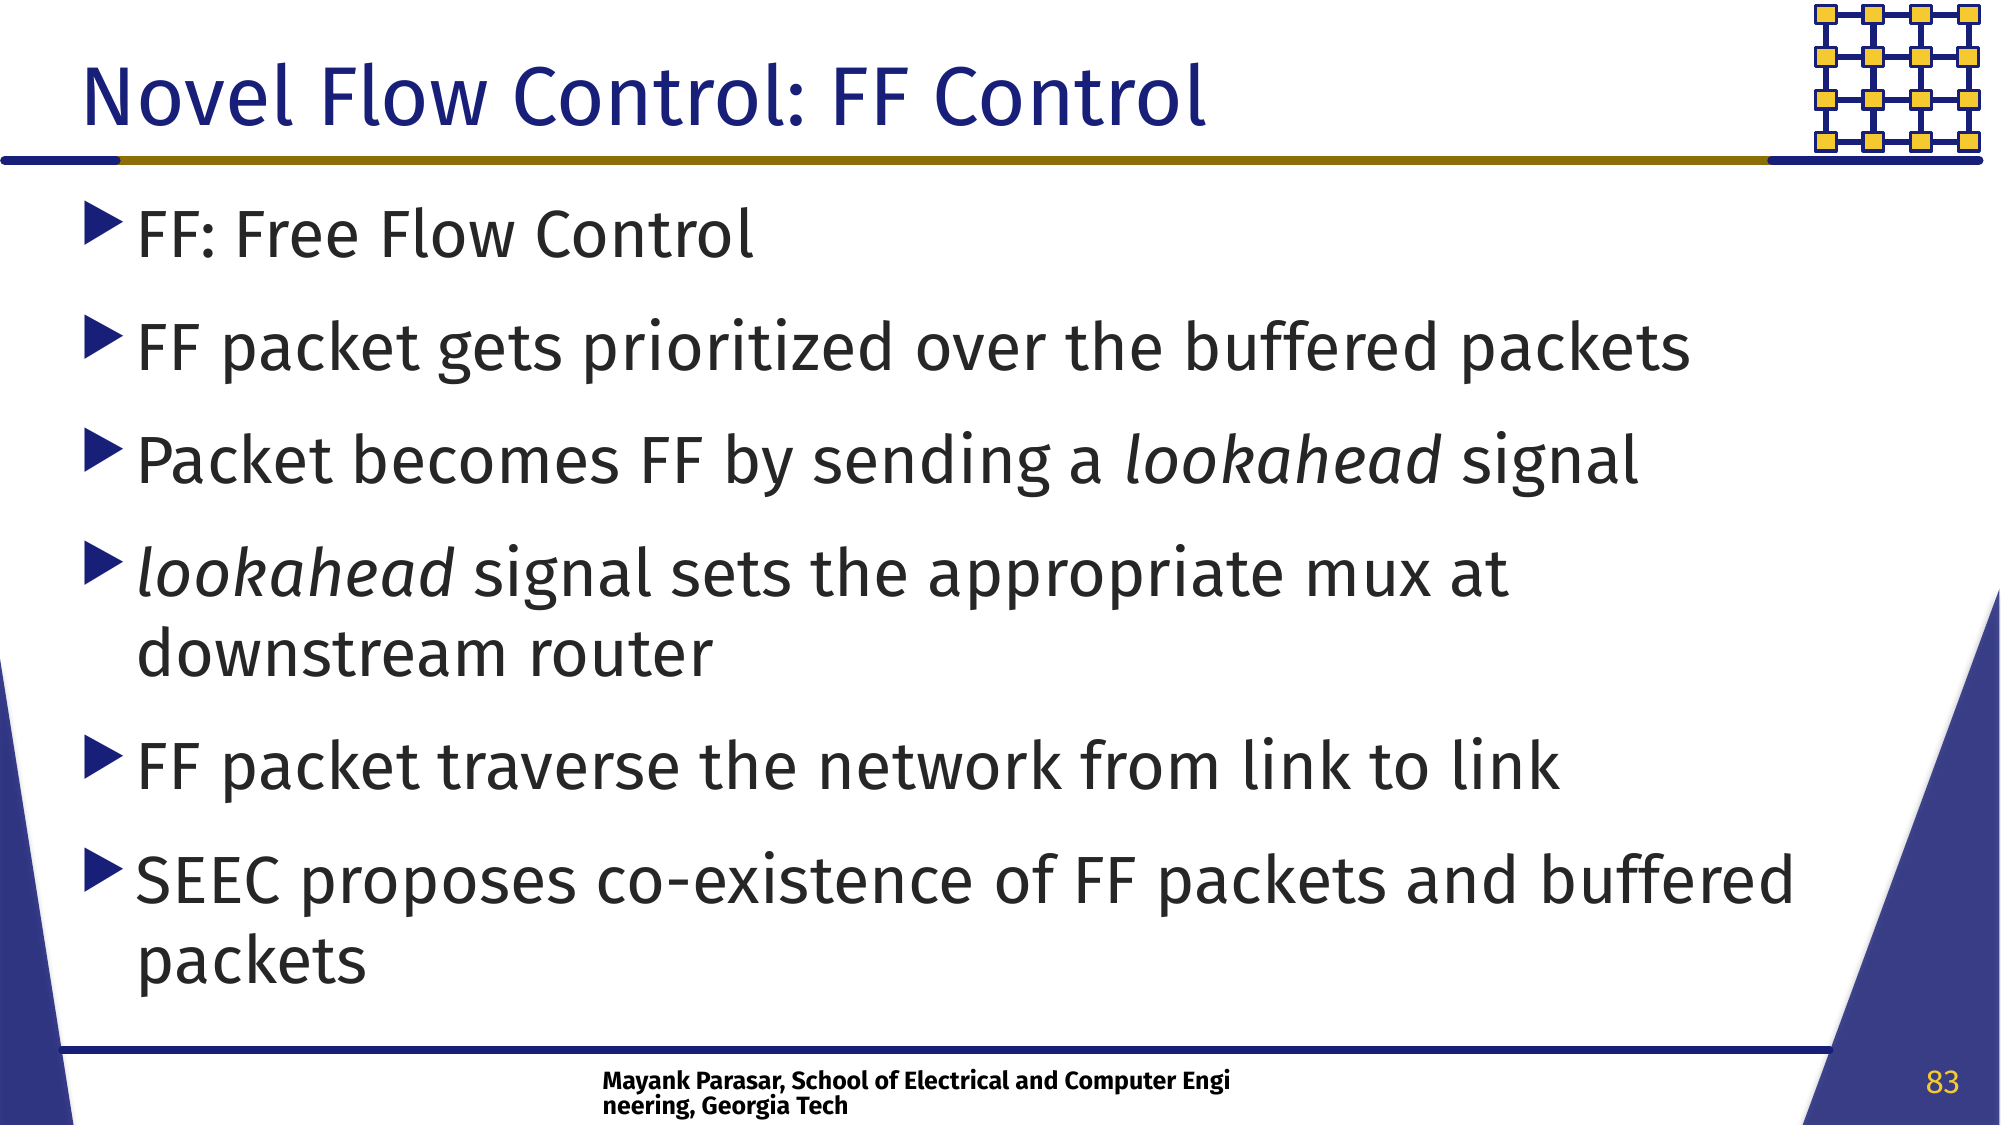

# Novel Flow Control: FF Control
FF: Free Flow Control
FF packet gets prioritized over the buffered packets
Packet becomes FF by sending a lookahead signal
lookahead signal sets the appropriate mux at downstream router
FF packet traverse the network from link to link
SEEC proposes co-existence of FF packets and buffered packets
83
Mayank Parasar, School of Electrical and Computer Engineering, Georgia Tech